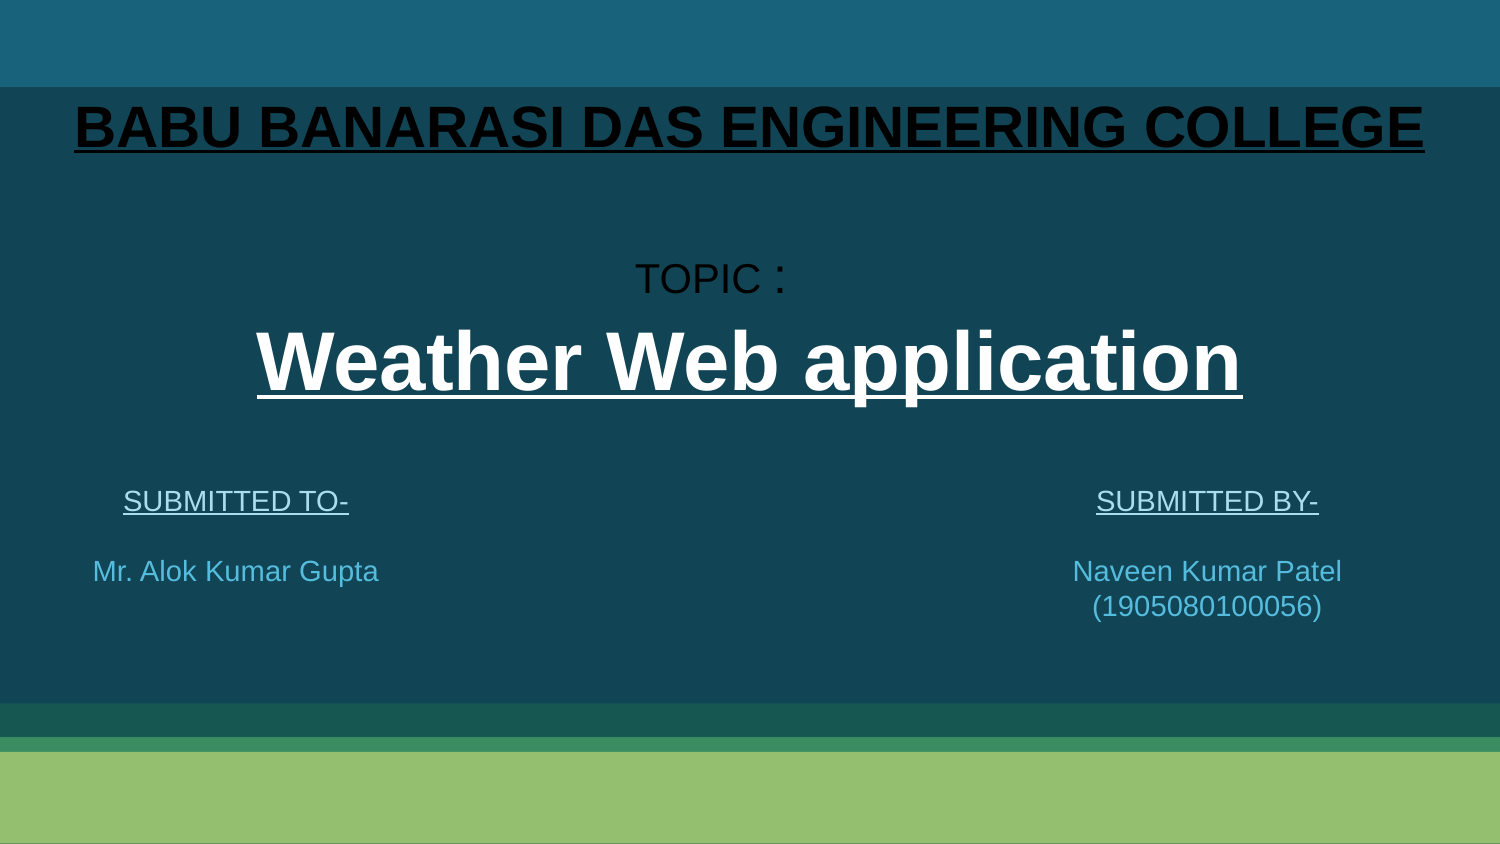

BABU BANARASI DAS ENGINEERING COLLEGE
TOPIC :
# Weather Web application
SUBMITTED TO-

Mr. Alok Kumar Gupta
SUBMITTED BY-

Naveen Kumar Patel
(1905080100056)